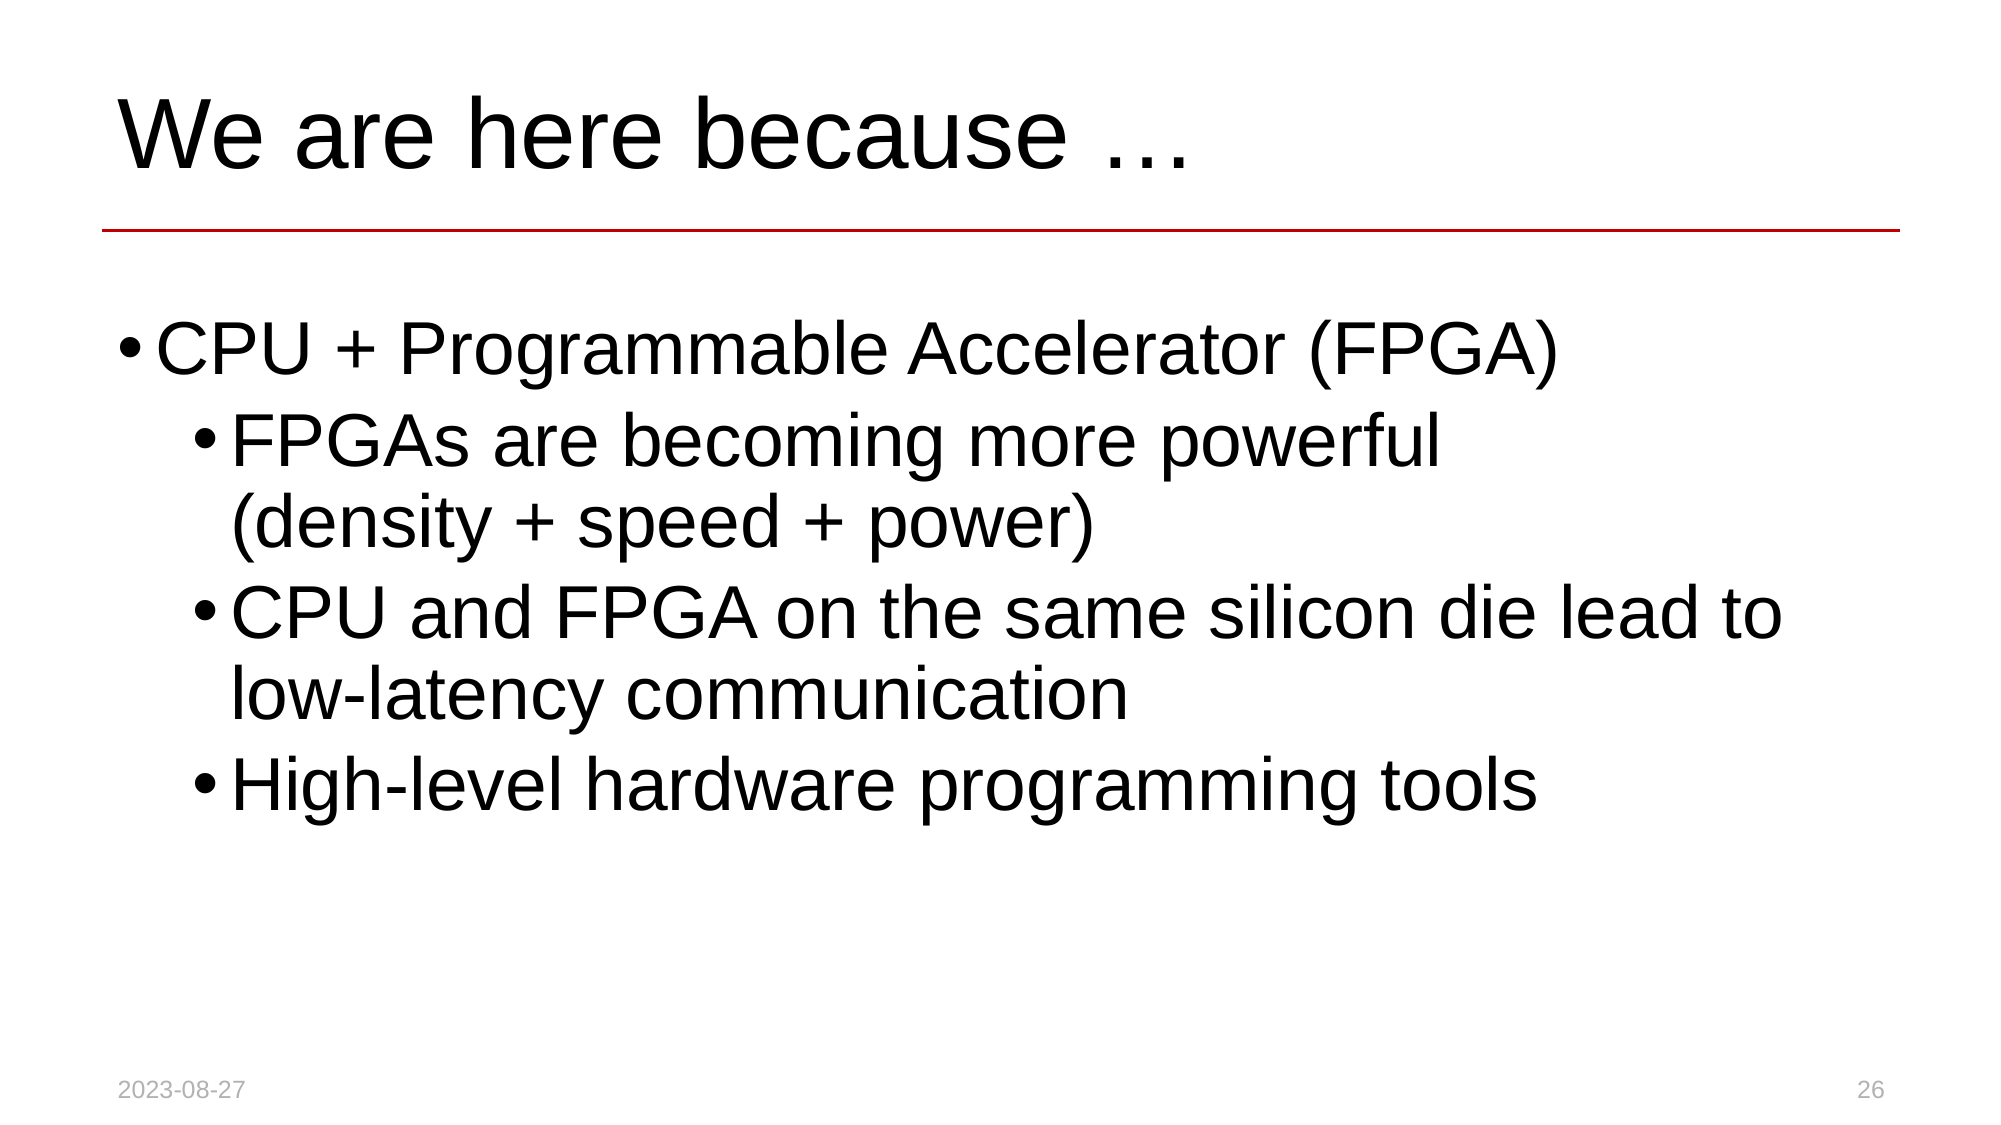

# We are here because …
CPU + Programmable Accelerator (FPGA)
FPGAs are becoming more powerful
(density + speed + power)
CPU and FPGA on the same silicon die lead to low-latency communication
High-level hardware programming tools
26
2023-08-27